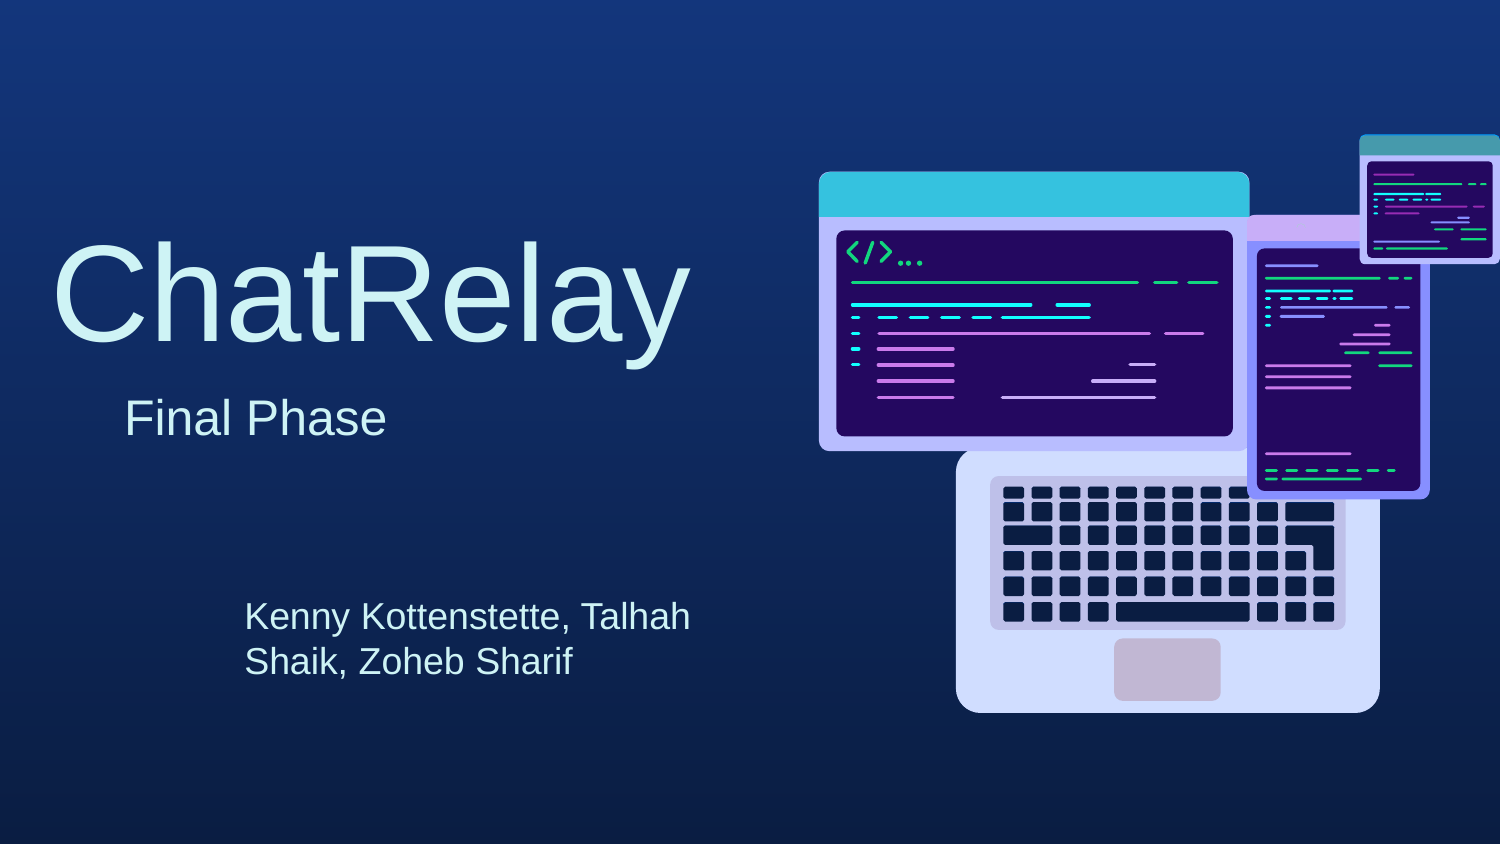

# ChatRelay Final Phase

Kenny Kottenstette, Talhah Shaik, Zoheb Sharif